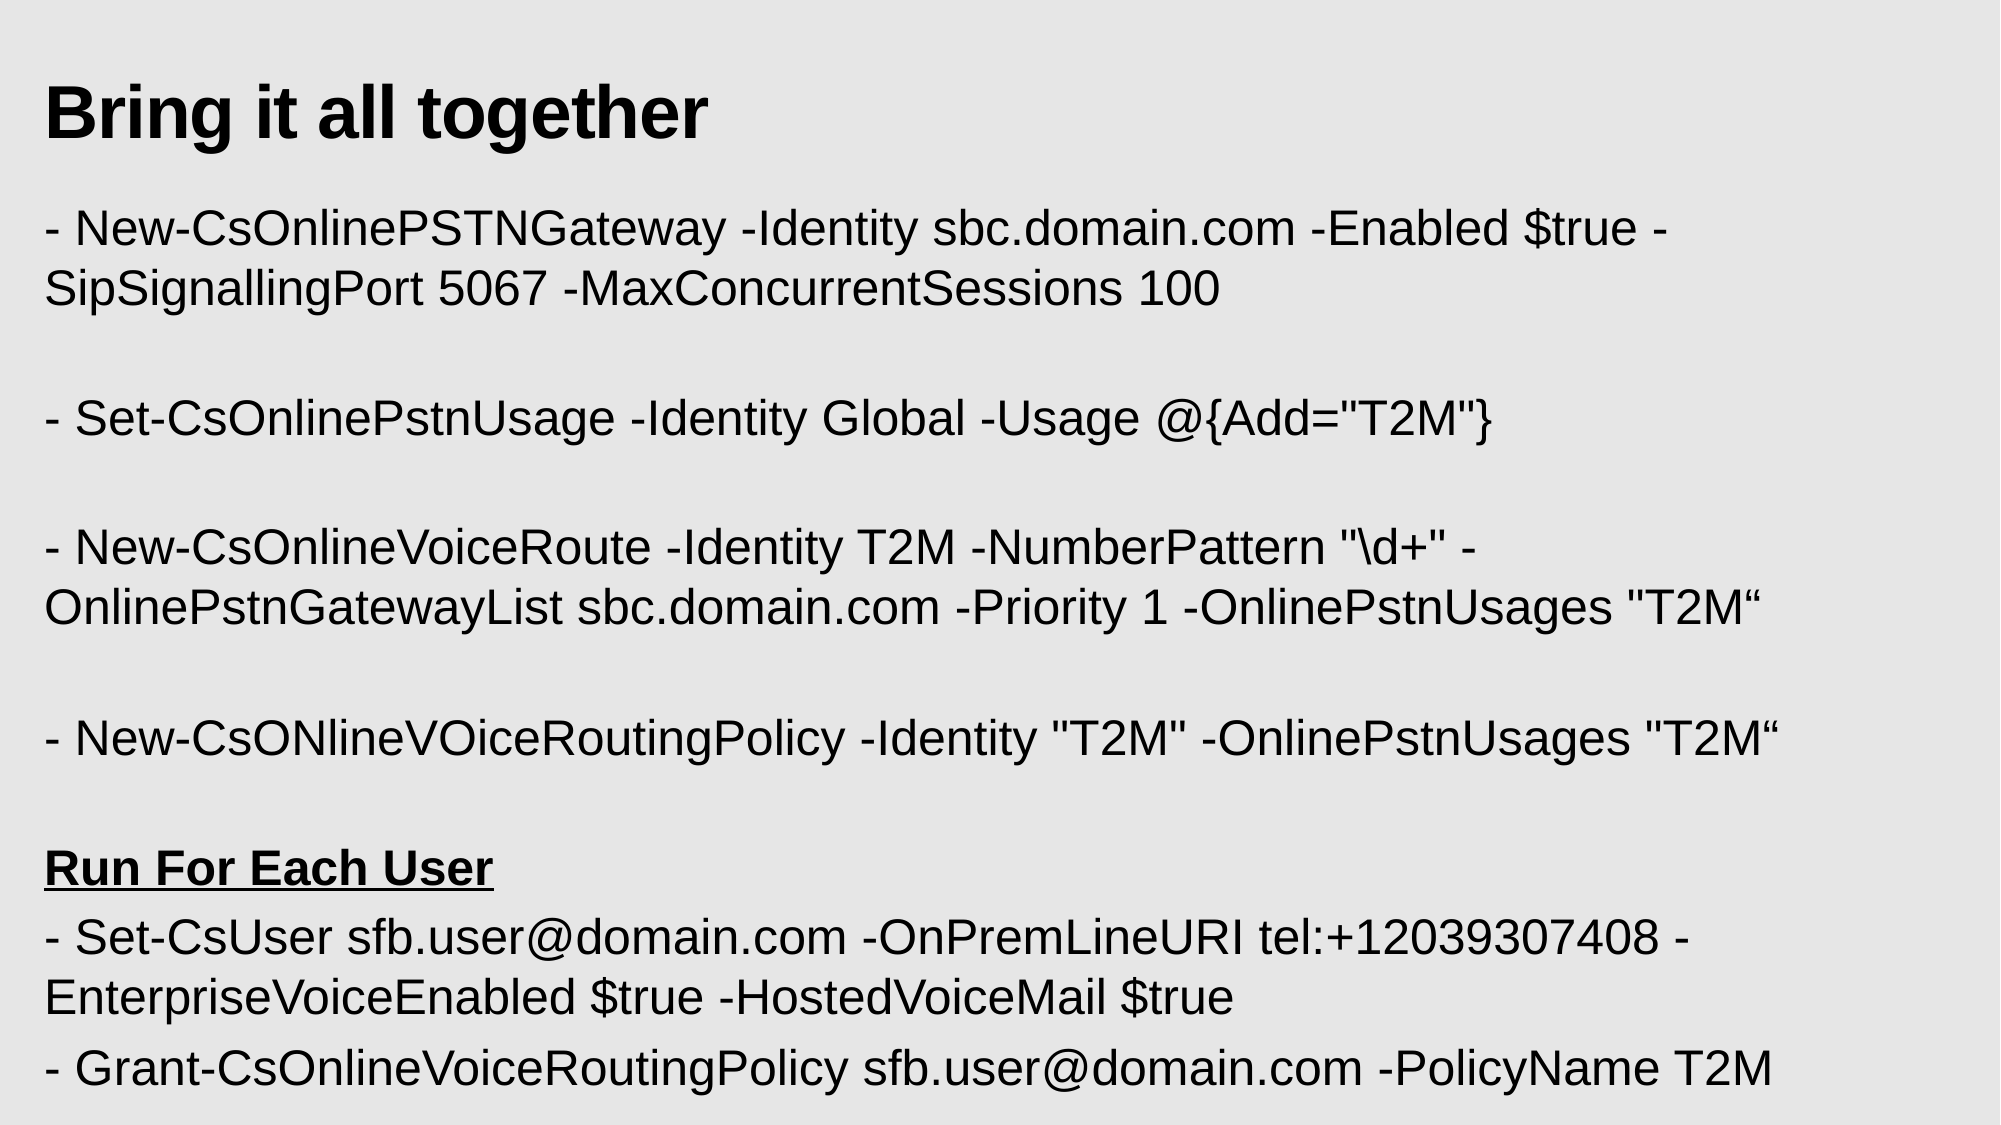

# Bring it all together
- New-CsOnlinePSTNGateway -Identity sbc.domain.com -Enabled $true -SipSignallingPort 5067 -MaxConcurrentSessions 100
- Set-CsOnlinePstnUsage -Identity Global -Usage @{Add="T2M"}
- New-CsOnlineVoiceRoute -Identity T2M -NumberPattern "\d+" -OnlinePstnGatewayList sbc.domain.com -Priority 1 -OnlinePstnUsages "T2M“
- New-CsONlineVOiceRoutingPolicy -Identity "T2M" -OnlinePstnUsages "T2M“
Run For Each User
- Set-CsUser sfb.user@domain.com -OnPremLineURI tel:+12039307408 -EnterpriseVoiceEnabled $true -HostedVoiceMail $true
- Grant-CsOnlineVoiceRoutingPolicy sfb.user@domain.com -PolicyName T2M